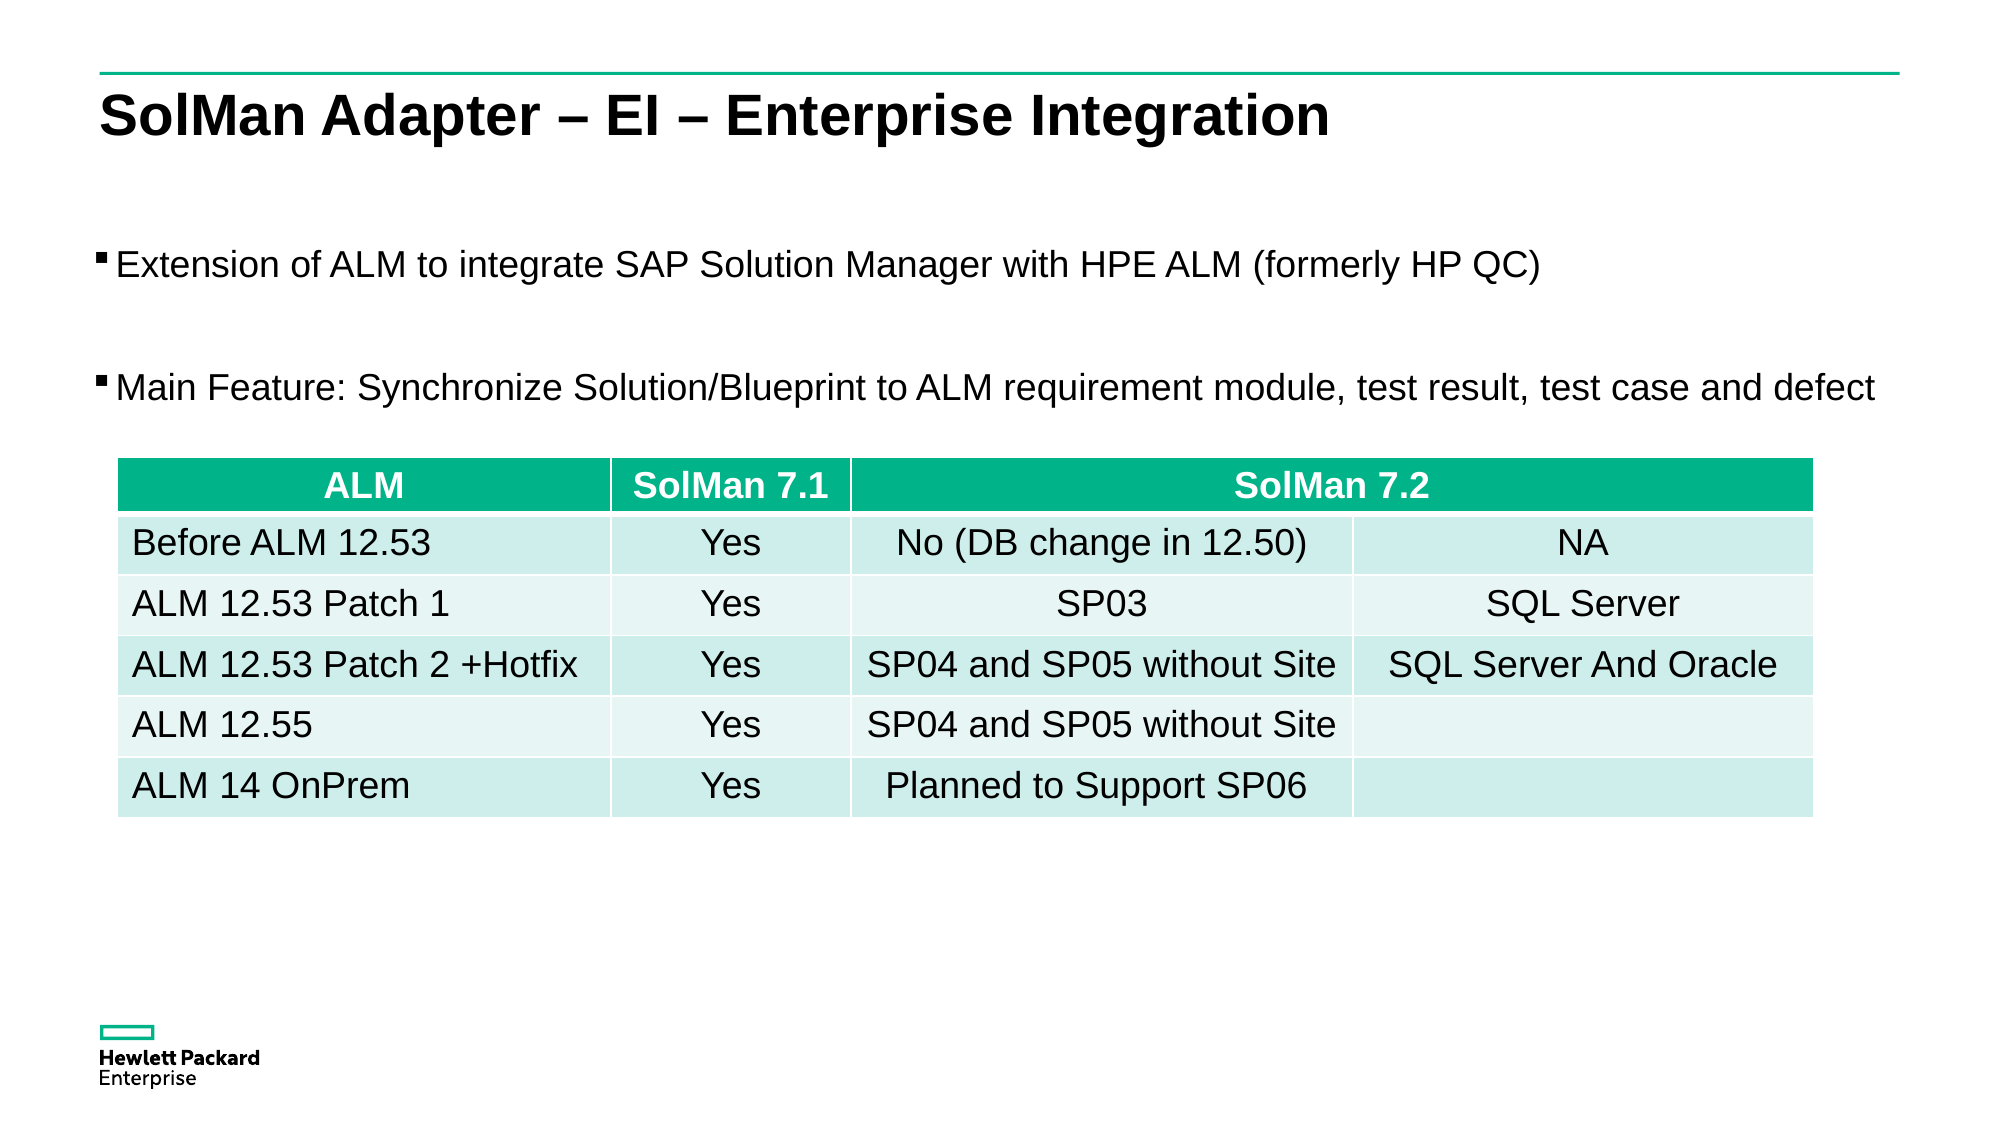

# SolMan Adapter – EI – Enterprise Integration

Extension of ALM to integrate SAP Solution Manager with HPE ALM (formerly HP QC)

Main Feature: Synchronize Solution/Blueprint to ALM requirement module, test result, test case and defect

| ALM | SolMan 7.1 | SolMan 7.2 |  |
| --- | --- | --- | --- |
| Before ALM 12.53 | Yes | No (DB change in 12.50) | NA |
| ALM 12.53 Patch 1 | Yes | SP03 | SQL Server |
| ALM 12.53 Patch 2 +Hotfix | Yes | SP04 and SP05 without Site | SQL Server And Oracle |
| ALM 12.55 | Yes | SP04 and SP05 without Site |  |
| ALM 14 OnPrem | Yes | Planned to Support SP06 |  |